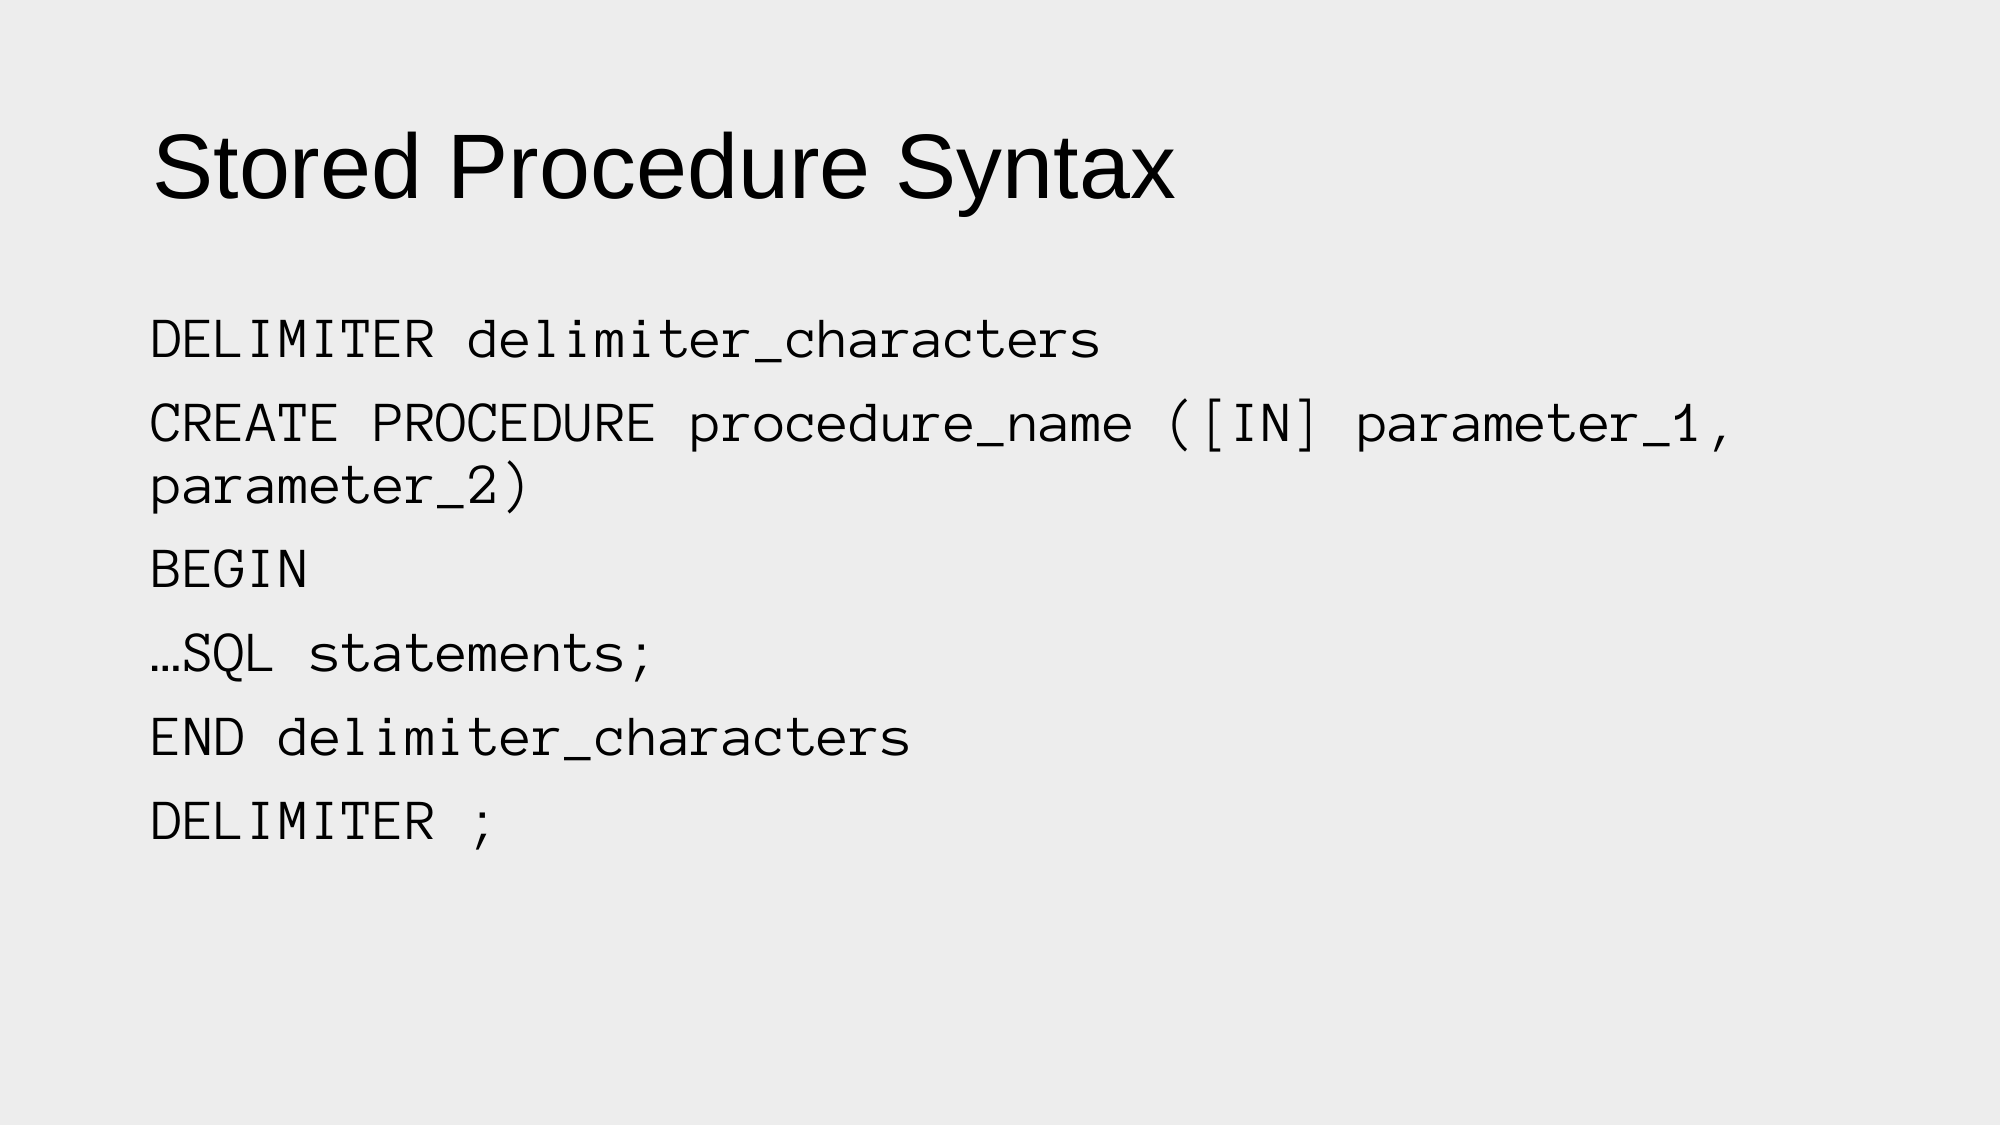

# Stored Procedure Syntax
DELIMITER delimiter_characters
CREATE PROCEDURE procedure_name ([IN] parameter_1, parameter_2)
BEGIN
…SQL statements;
END delimiter_characters
DELIMITER ;